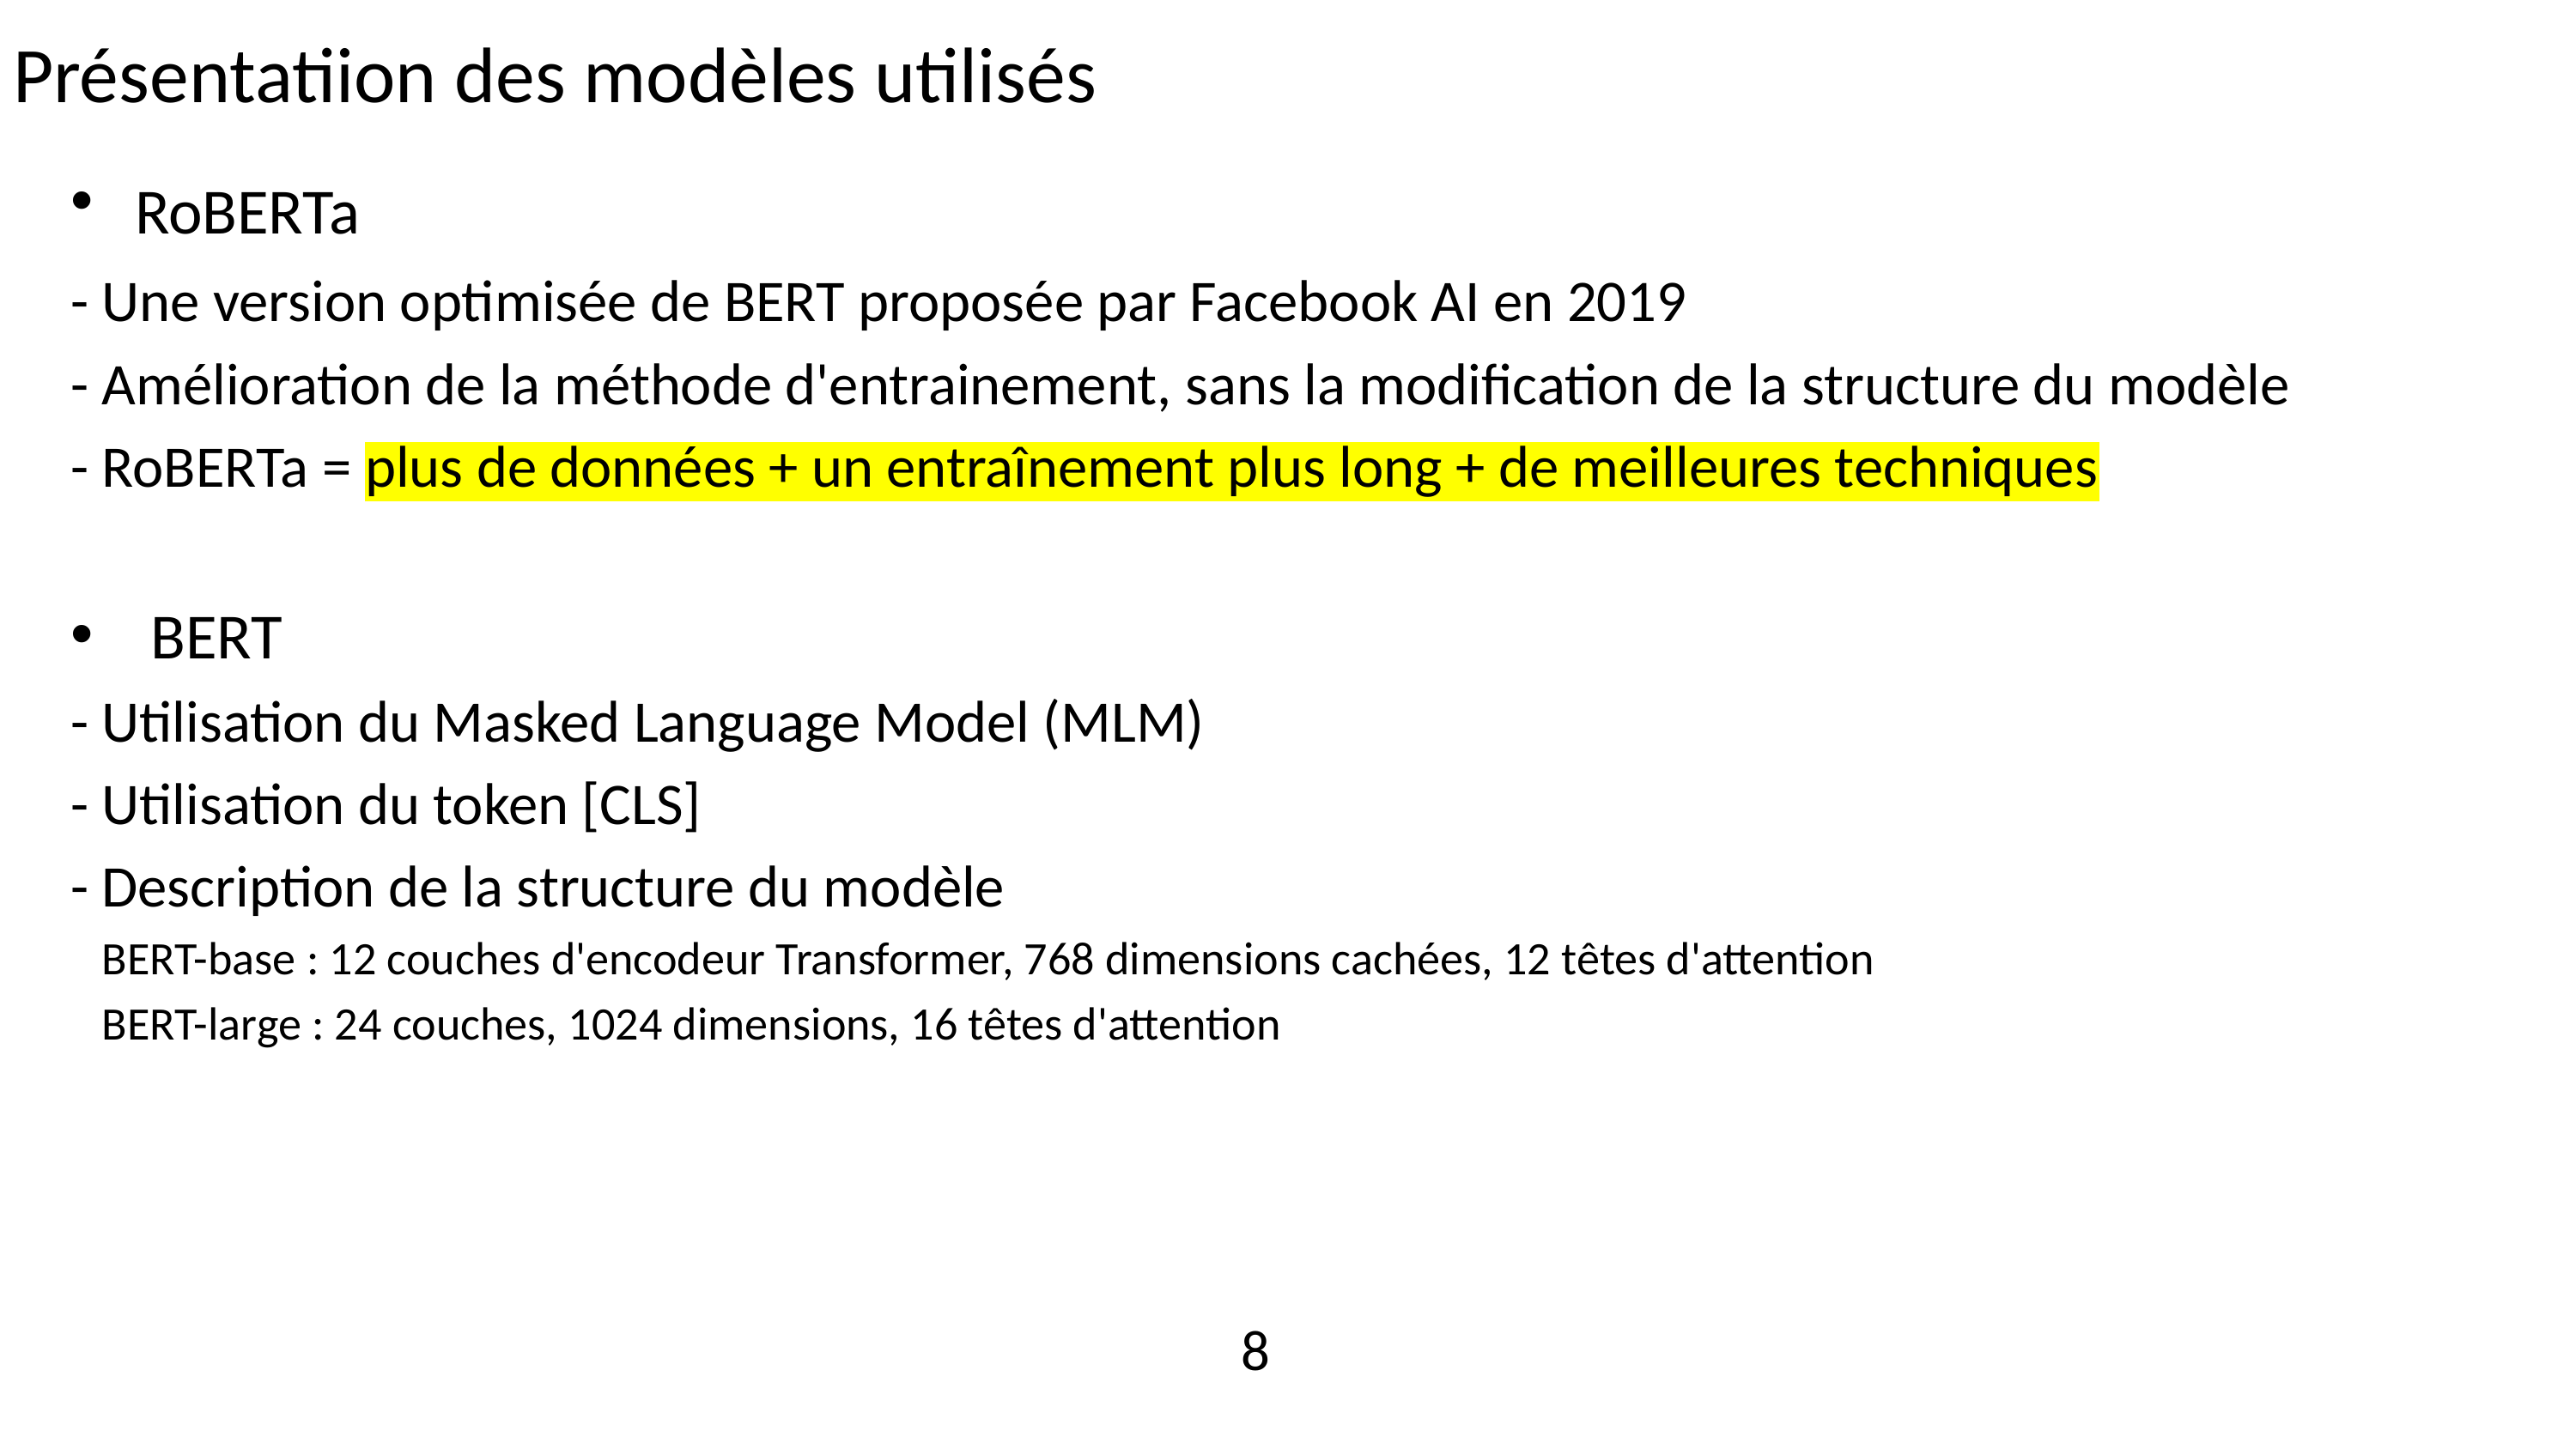

# Présentatiion des modèles utilisés
RoBERTa
- Une version optimisée de BERT proposée par Facebook AI en 2019
- Amélioration de la méthode d'entrainement, sans la modification de la structure du modèle
- RoBERTa = plus de données + un entraînement plus long + de meilleures techniques

BERT
- Utilisation du Masked Language Model (MLM)
- Utilisation du token [CLS]
- Description de la structure du modèle
   BERT-base : 12 couches d'encodeur Transformer, 768 dimensions cachées, 12 têtes d'attention
   BERT-large : 24 couches, 1024 dimensions, 16 têtes d'attention

8